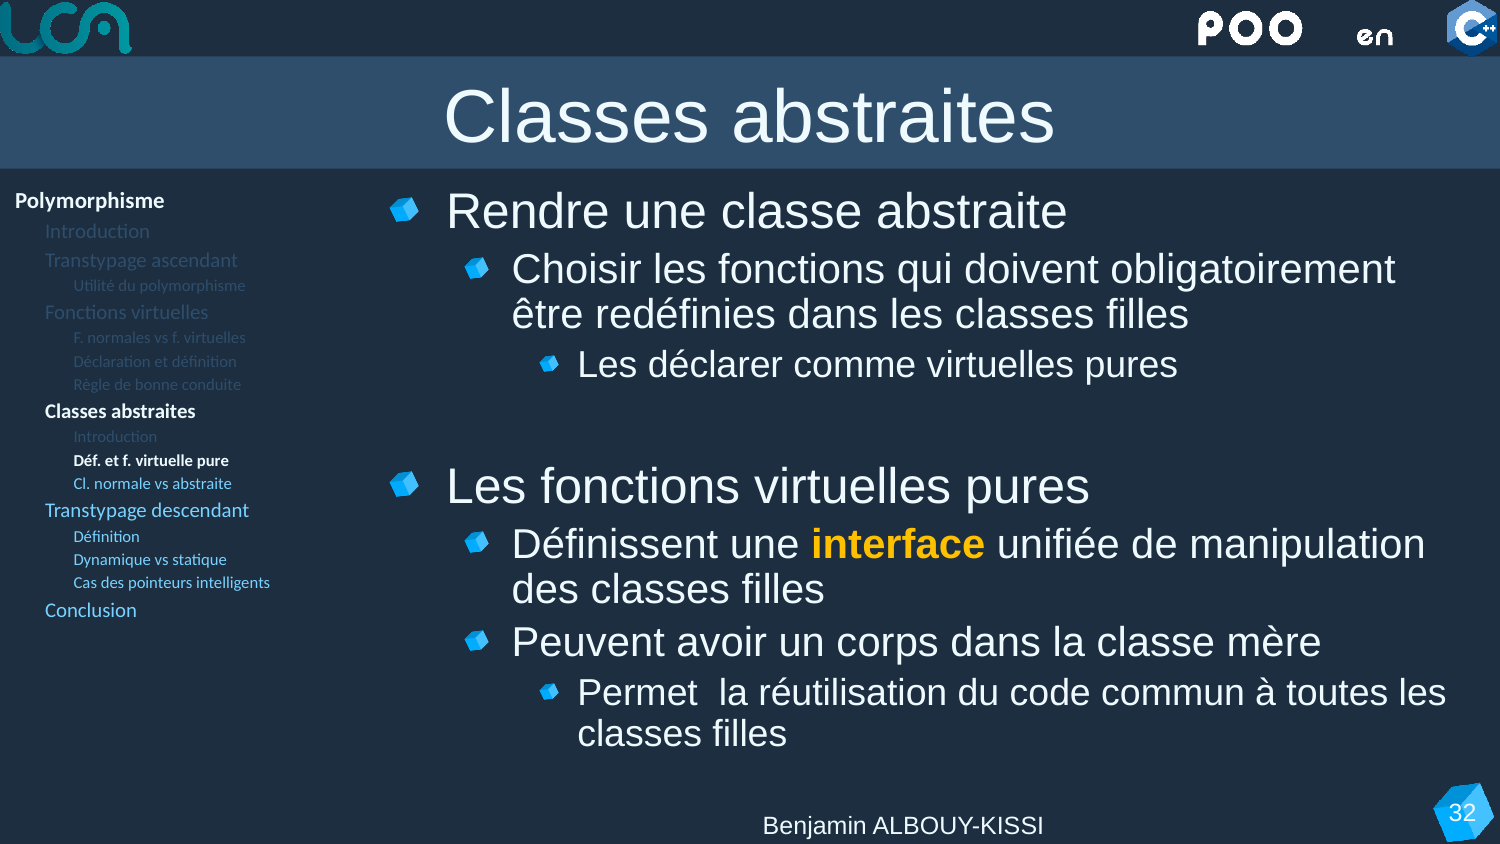

# Classes abstraites
Polymorphisme
Introduction
Transtypage ascendant
Utilité du polymorphisme
Fonctions virtuelles
F. normales vs f. virtuelles
Déclaration et définition
Règle de bonne conduite
Classes abstraites
Introduction
Déf. et f. virtuelle pure
Cl. normale vs abstraite
Transtypage descendant
Définition
Dynamique vs statique
Cas des pointeurs intelligents
Conclusion

Rendre une classe abstraite
Choisir les fonctions qui doivent obligatoirement être redéfinies dans les classes filles
Les déclarer comme virtuelles pures

Les fonctions virtuelles pures
Définissent une interface unifiée de manipulation des classes filles
Peuvent avoir un corps dans la classe mère
Permet  la réutilisation du code commun à toutes les classes filles
32
Benjamin ALBOUY-KISSI